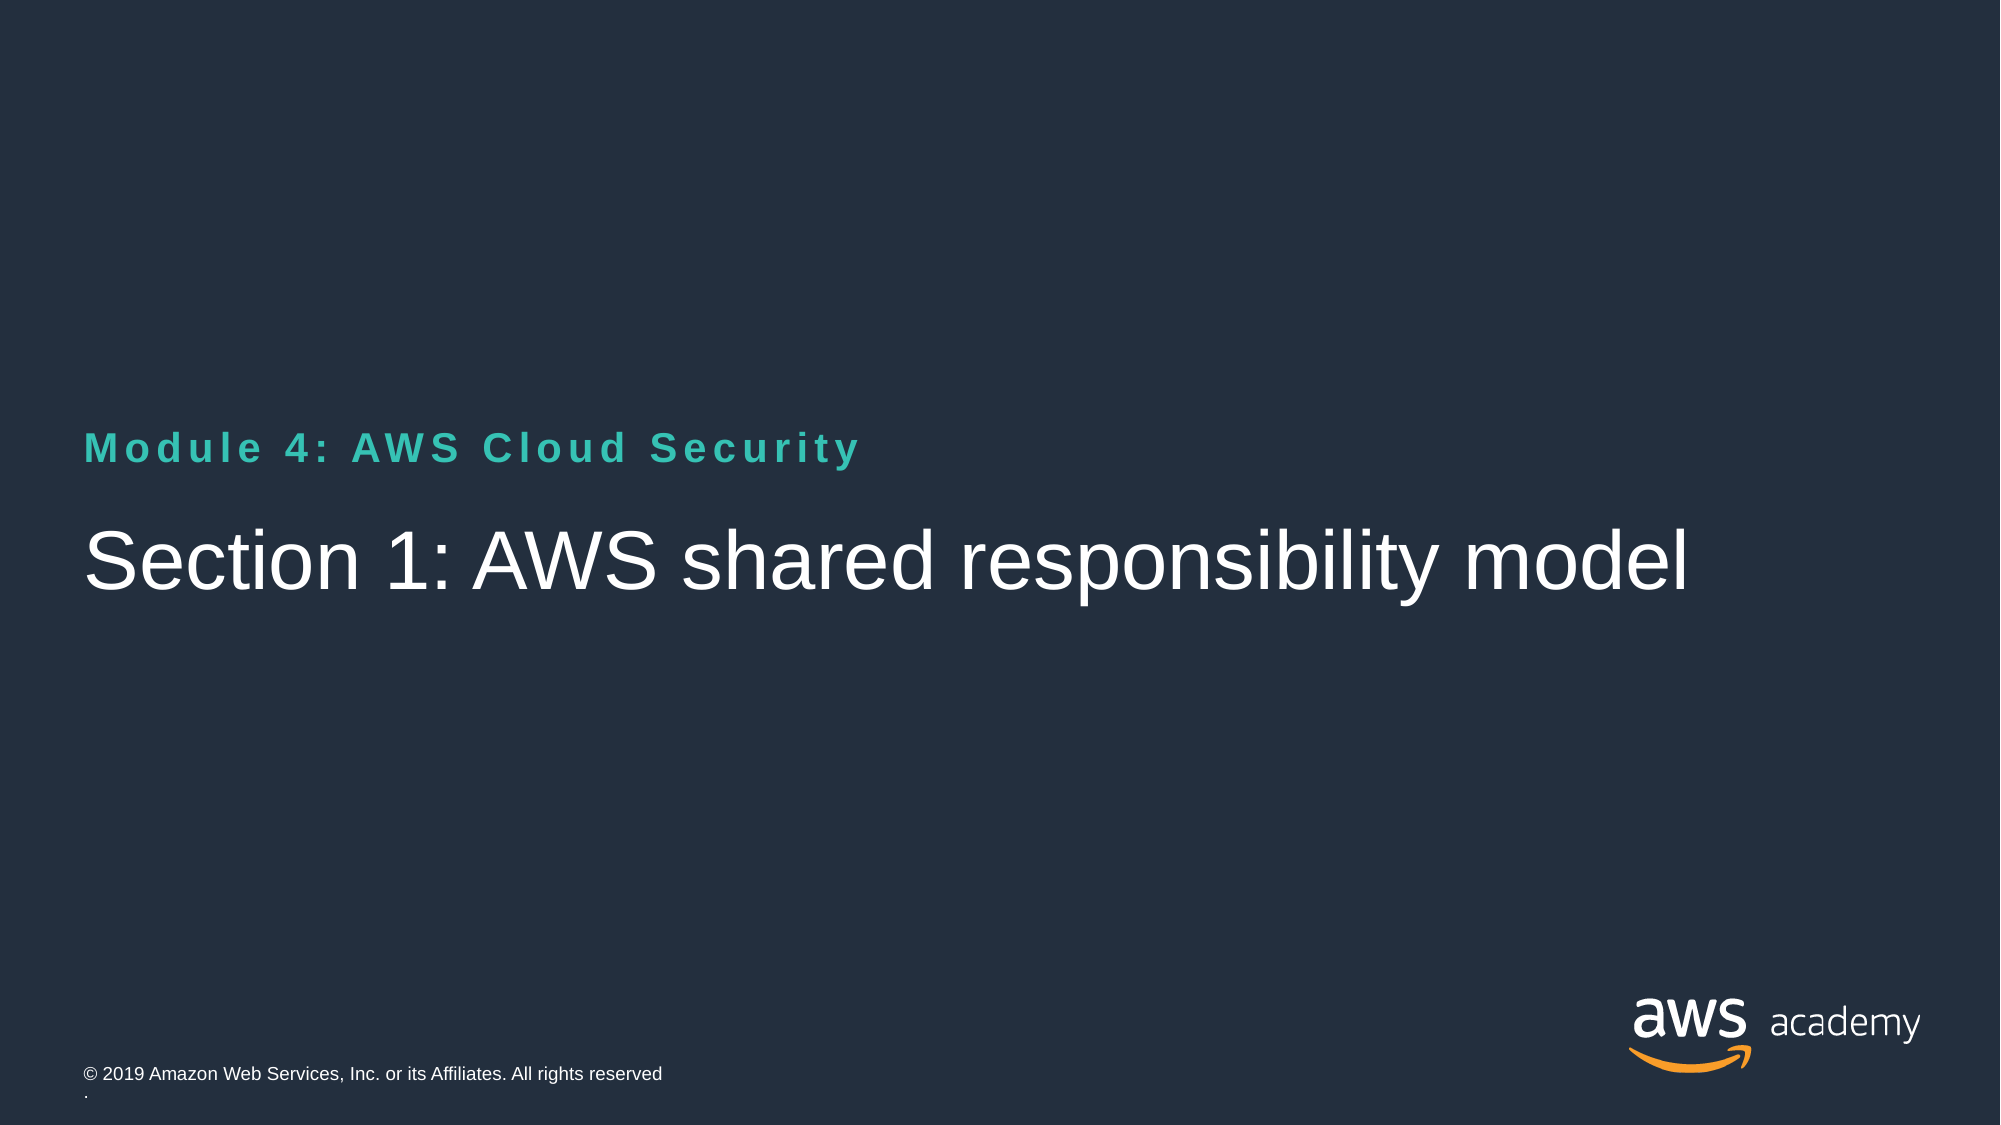

Module 4: AWS Cloud Security
# Section 1: AWS shared responsibility model
© 2019 Amazon Web Services, Inc. or its Affiliates. All rights reserved.